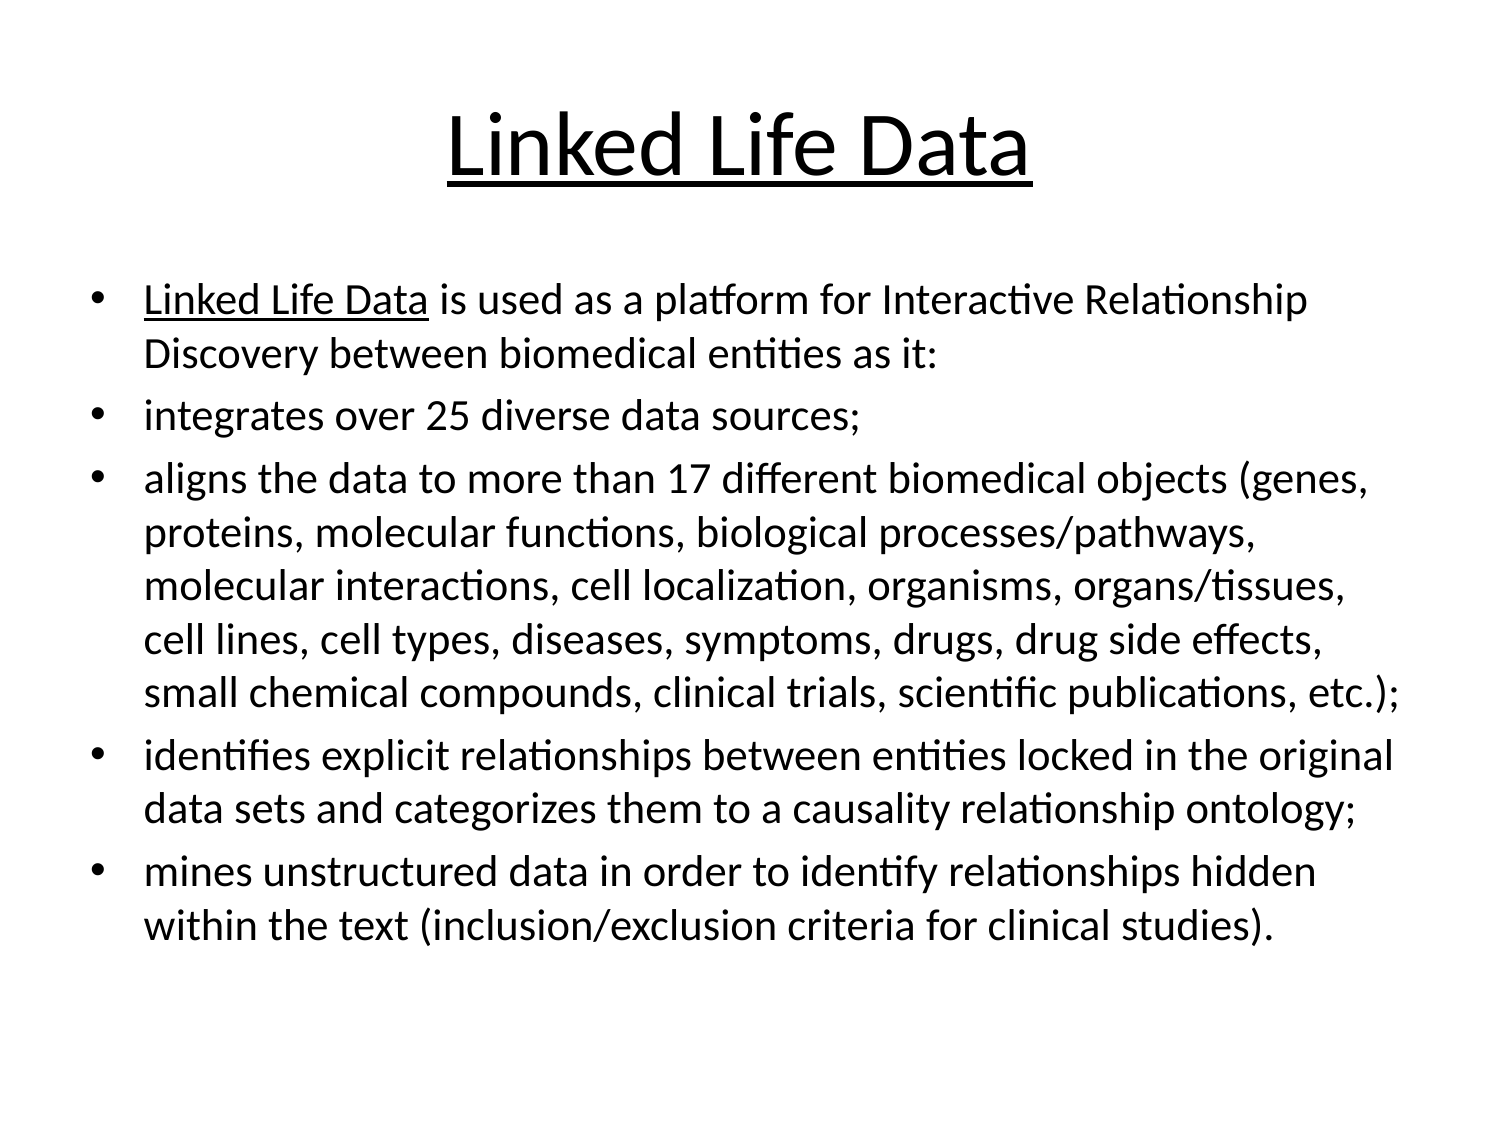

# Linked Life Data
Linked Life Data is used as a platform for Interactive Relationship Discovery between biomedical entities as it:
integrates over 25 diverse data sources;
aligns the data to more than 17 different biomedical objects (genes, proteins, molecular functions, biological processes/pathways, molecular interactions, cell localization, organisms, organs/tissues, cell lines, cell types, diseases, symptoms, drugs, drug side effects, small chemical compounds, clinical trials, scientific publications, etc.);
identifies explicit relationships between entities locked in the original data sets and categorizes them to a causality relationship ontology;
mines unstructured data in order to identify relationships hidden within the text (inclusion/exclusion criteria for clinical studies).